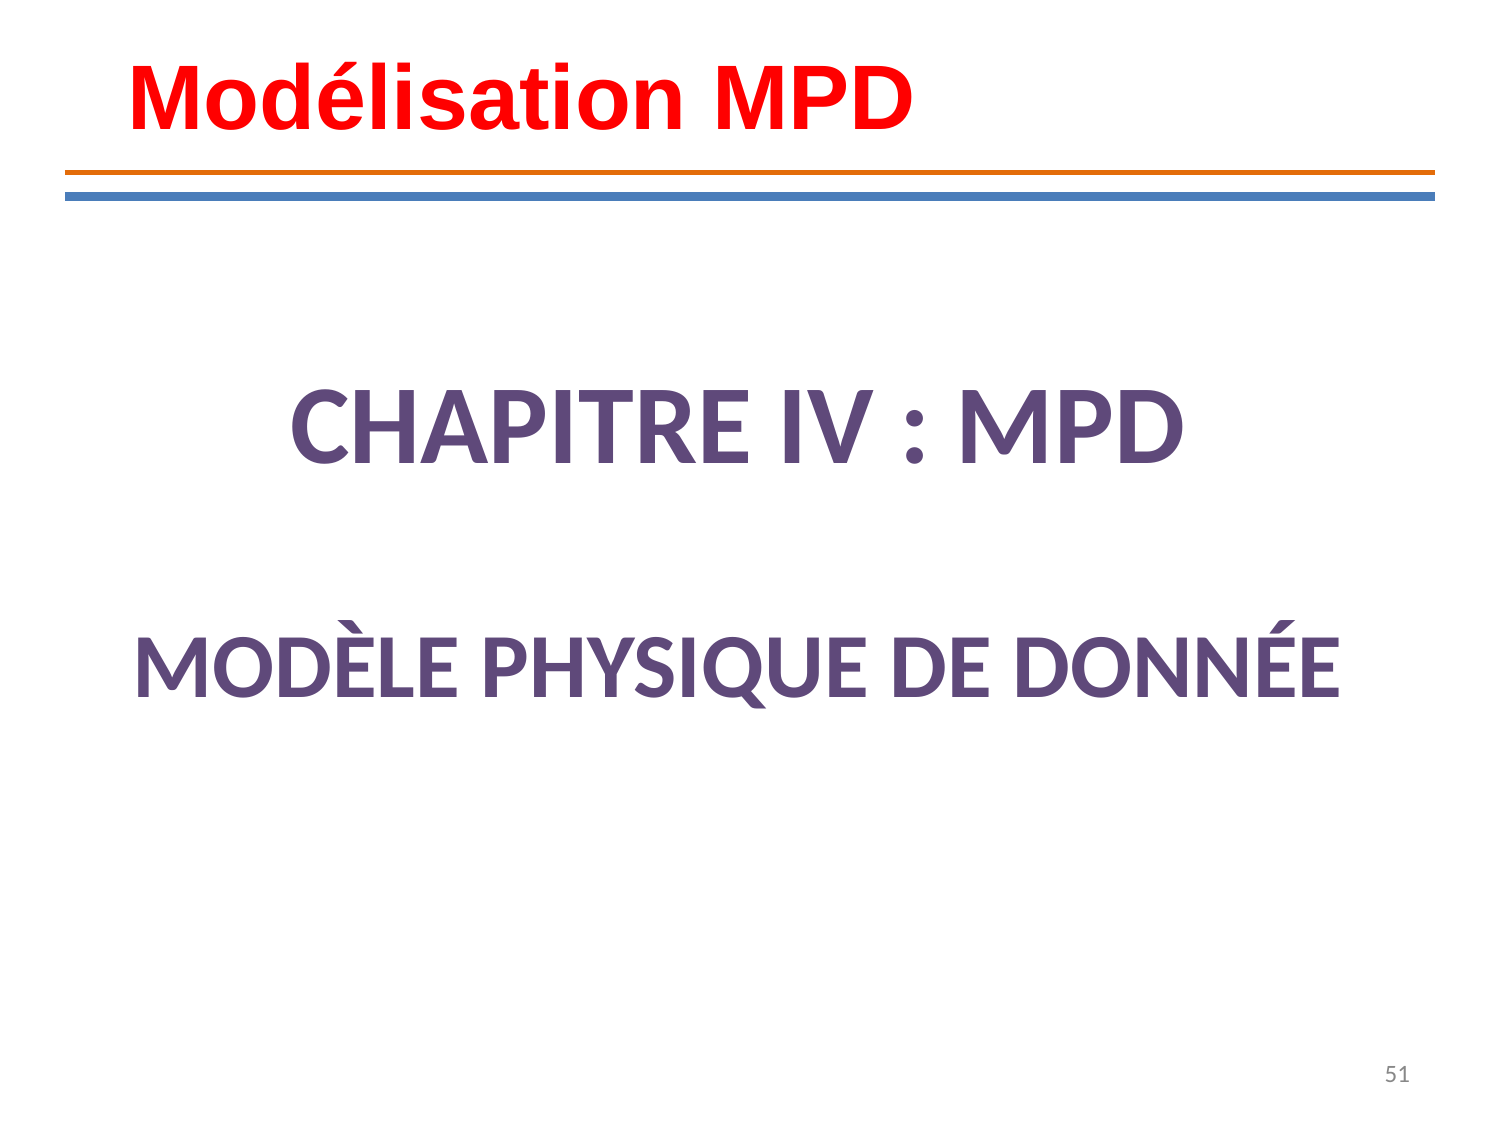

Modélisation MPD

CHAPITRE IV : MPD

MODÈLE PHYSIQUE DE DONNÉE
51